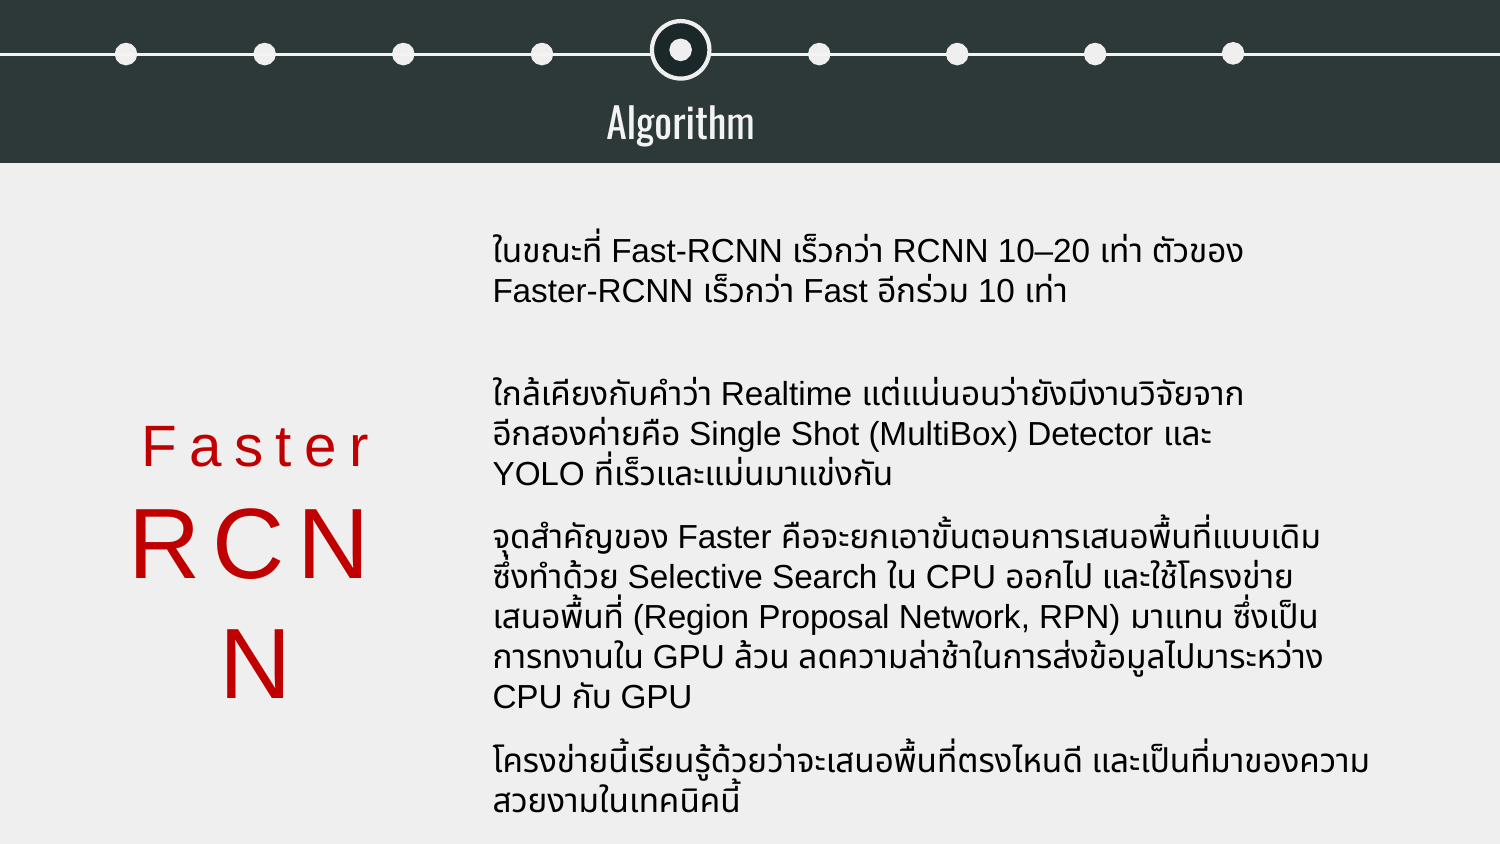

Algorithm

ในขณะที่ Fast-RCNN เร็วกว่า RCNN 10–20 เท่า ตัวของ Faster-RCNN เร็วกว่า Fast อีกร่วม 10 เท่า
ใกล้เคียงกับคำว่า Realtime แต่แน่นอนว่ายังมีงานวิจัยจากอีกสองค่ายคือ Single Shot (MultiBox) Detector และ YOLO ที่เร็วและแม่นมาแข่งกัน
Faster
RCNN
จุดสำคัญของ Faster คือจะยกเอาขั้นตอนการเสนอพื้นที่แบบเดิม ซึ่งทำด้วย Selective Search ใน CPU ออกไป และใช้โครงข่ายเสนอพื้นที่ (Region Proposal Network, RPN) มาแทน ซึ่งเป็นการทงานใน GPU ล้วน ลดความล่าช้าในการส่งข้อมูลไปมาระหว่าง CPU กับ GPU
โครงข่ายนี้เรียนรู้ด้วยว่าจะเสนอพื้นที่ตรงไหนดี และเป็นที่มาของความสวยงามในเทคนิคนี้